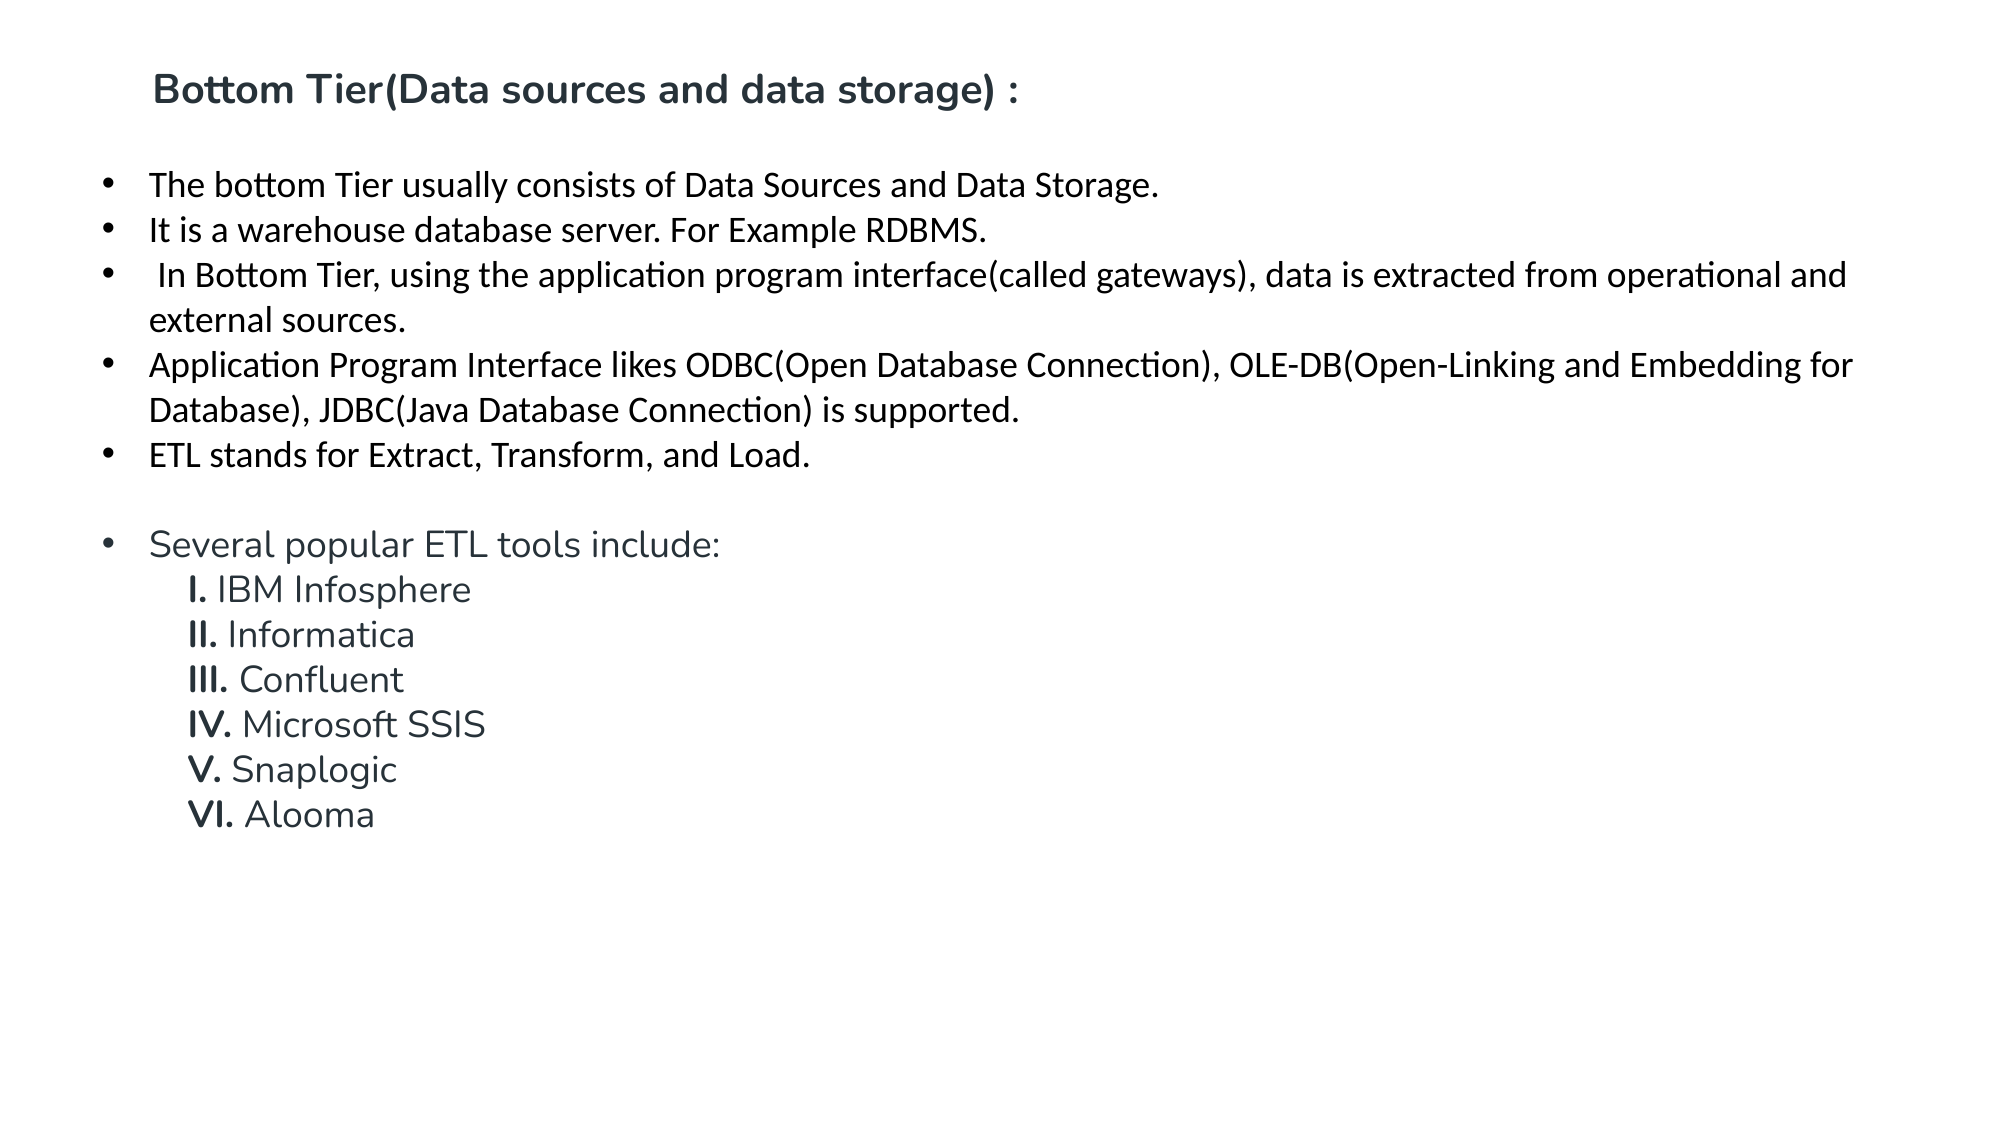

# Bottom Tier(Data sources and data storage) :
The bottom Tier usually consists of Data Sources and Data Storage.
It is a warehouse database server. For Example RDBMS.
 In Bottom Tier, using the application program interface(called gateways), data is extracted from operational and external sources.
Application Program Interface likes ODBC(Open Database Connection), OLE-DB(Open-Linking and Embedding for Database), JDBC(Java Database Connection) is supported.
ETL stands for Extract, Transform, and Load.

Several popular ETL tools include:
    I. IBM Infosphere
    II. Informatica
    III. Confluent
    IV. Microsoft SSIS
    V. Snaplogic
    VI. Alooma